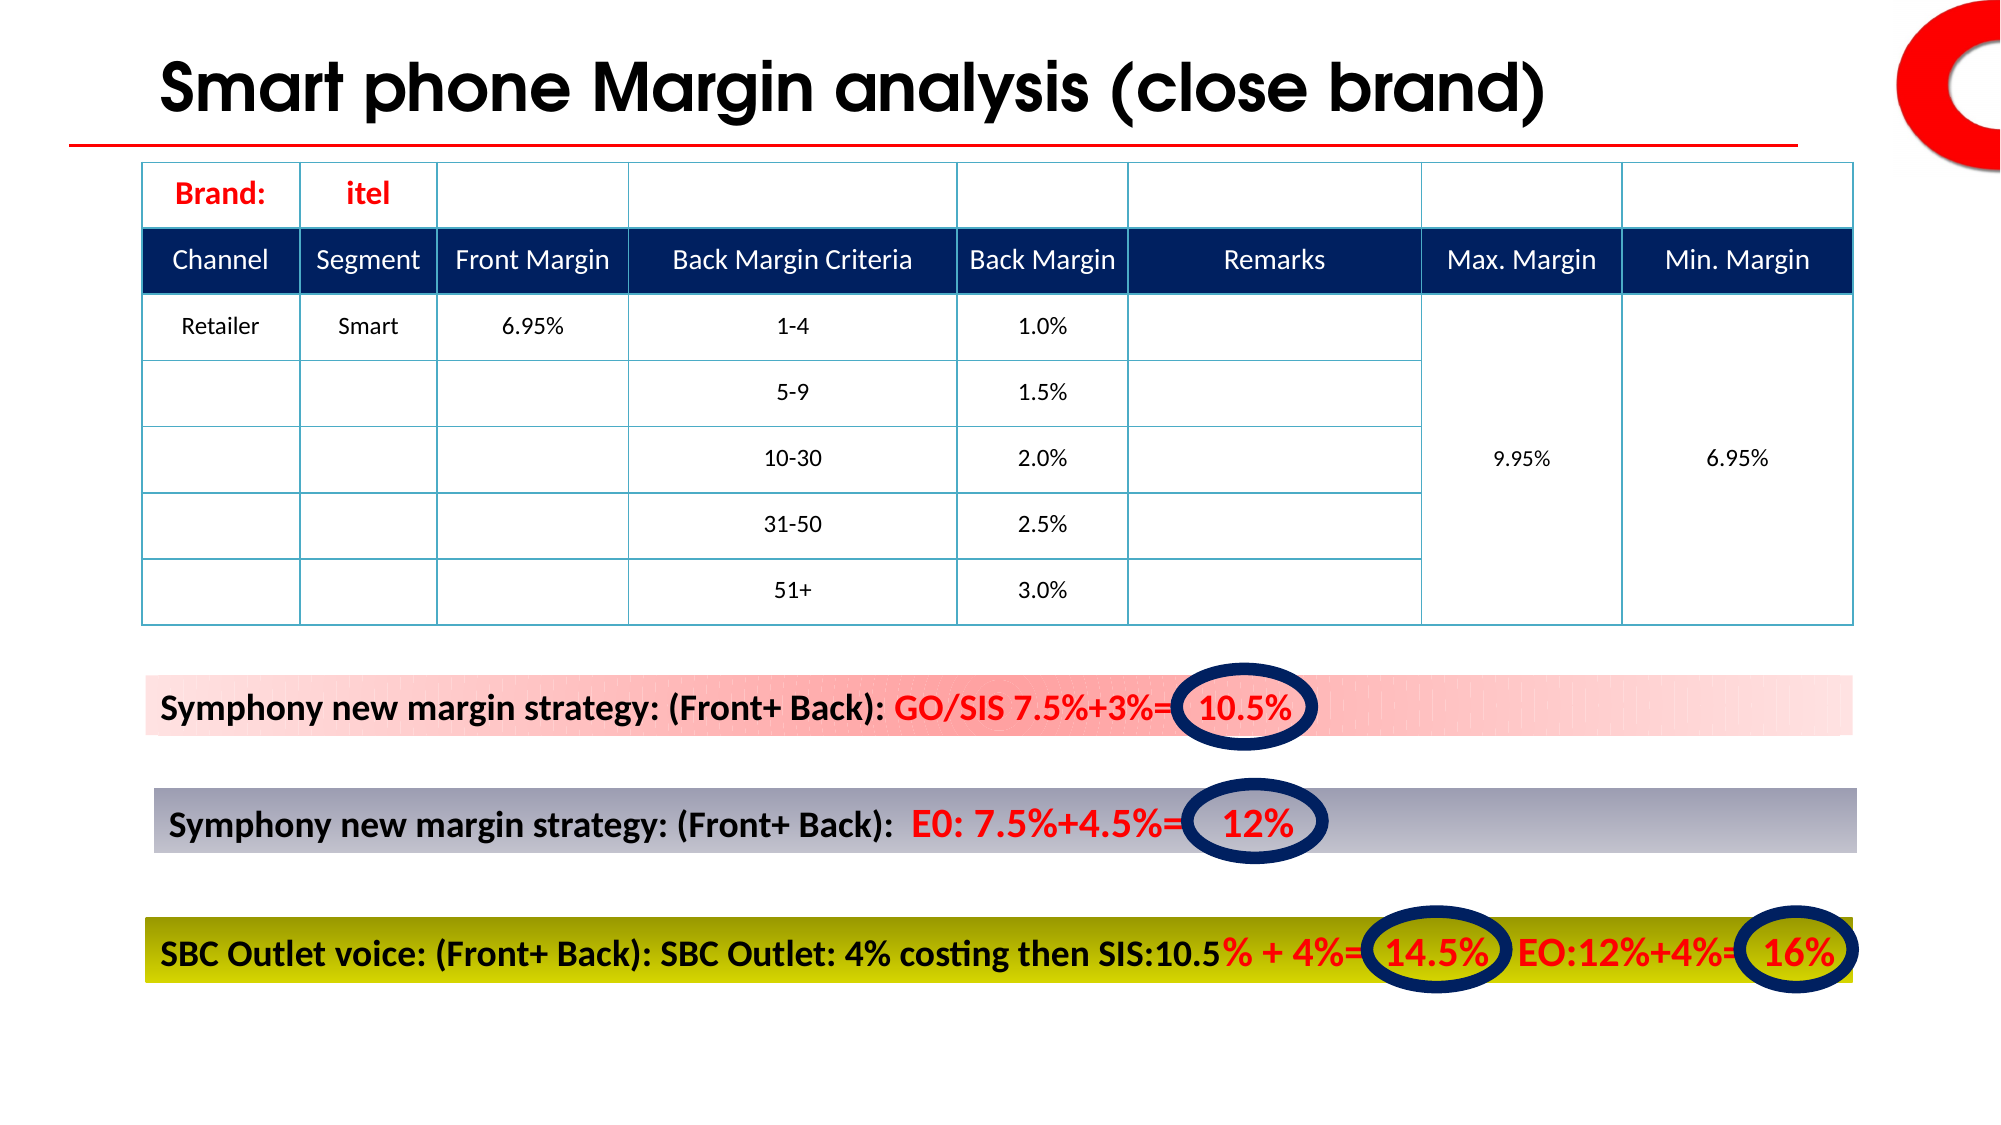

# Smart phone Margin analysis (close brand)
| Brand: | itel |  |  |  |  |  |  |
| --- | --- | --- | --- | --- | --- | --- | --- |
| Channel | Segment | Front Margin | Back Margin Criteria | Back Margin | Remarks | Max. Margin | Min. Margin |
| Retailer | Smart | 6.95% | 1-4 | 1.0% |  | 9.95% | 6.95% |
|  |  |  | 5-9 | 1.5% |  |  |  |
|  |  |  | 10-30 | 2.0% |  |  |  |
|  |  |  | 31-50 | 2.5% |  |  |  |
|  |  |  | 51+ | 3.0% |  |  |  |

Symphony new margin strategy: (Front+ Back): GO/SIS 7.5%+3%=   10.5%

Symphony new margin strategy: (Front+ Back):  E0: 7.5%+4.5%=    12%

SBC Outlet voice: (Front+ Back): SBC Outlet: 4% costing then SIS:10.5% + 4%=  14.5%   EO:12%+4%=  16%